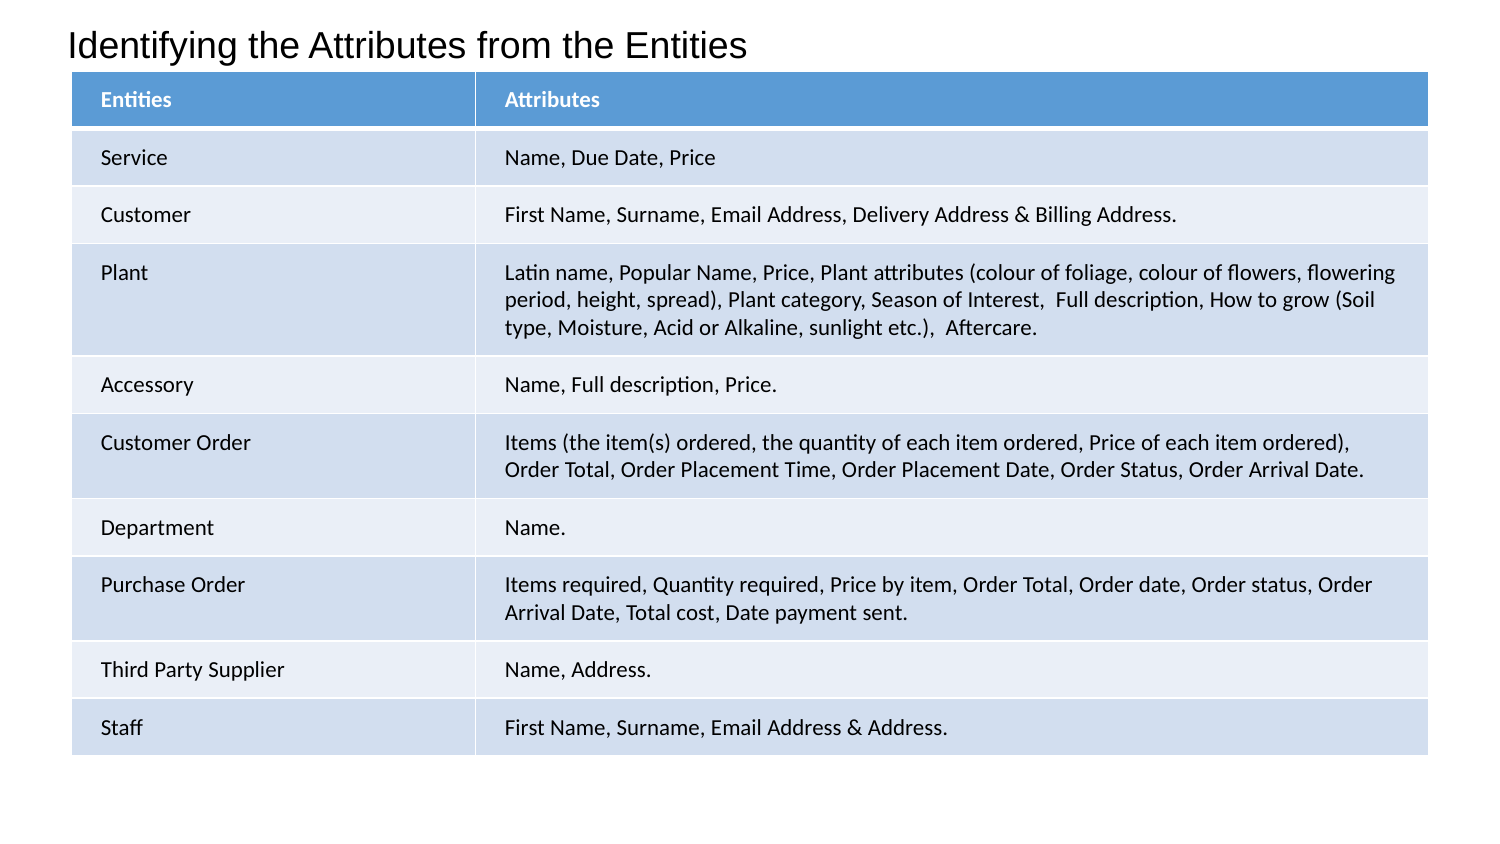

# Identifying the Attributes from the Entities
| Entities​ | Attributes​ |
| --- | --- |
| Service​ | Name, Due Date, Price |
| Customer​ | First Name, Surname, Email Address, Delivery Address & Billing Address.​ |
| Plant​ | Latin name, Popular Name, Price, Plant attributes (colour of foliage, colour of flowers, flowering period, height, spread), Plant category, Season of Interest, Full description, How to grow (Soil type, Moisture, Acid or Alkaline, sunlight etc.), Aftercare.​ |
| Accessory​ | Name, Full description, Price.​ |
| Customer Order​ | Items (the item(s) ordered, the quantity of each item ordered, Price of each item ordered), Order Total, Order Placement Time, Order Placement Date, Order Status, Order Arrival Date.​ |
| Department​ | Name.​ |
| Purchase Order​ | Items required, Quantity required, Price by item, Order Total, Order date, Order status, Order Arrival Date, Total cost, Date payment sent.​ |
| Third Party Supplier​ | Name, Address.​ |
| Staff​ | First Name, Surname, Email Address & Address.​ |